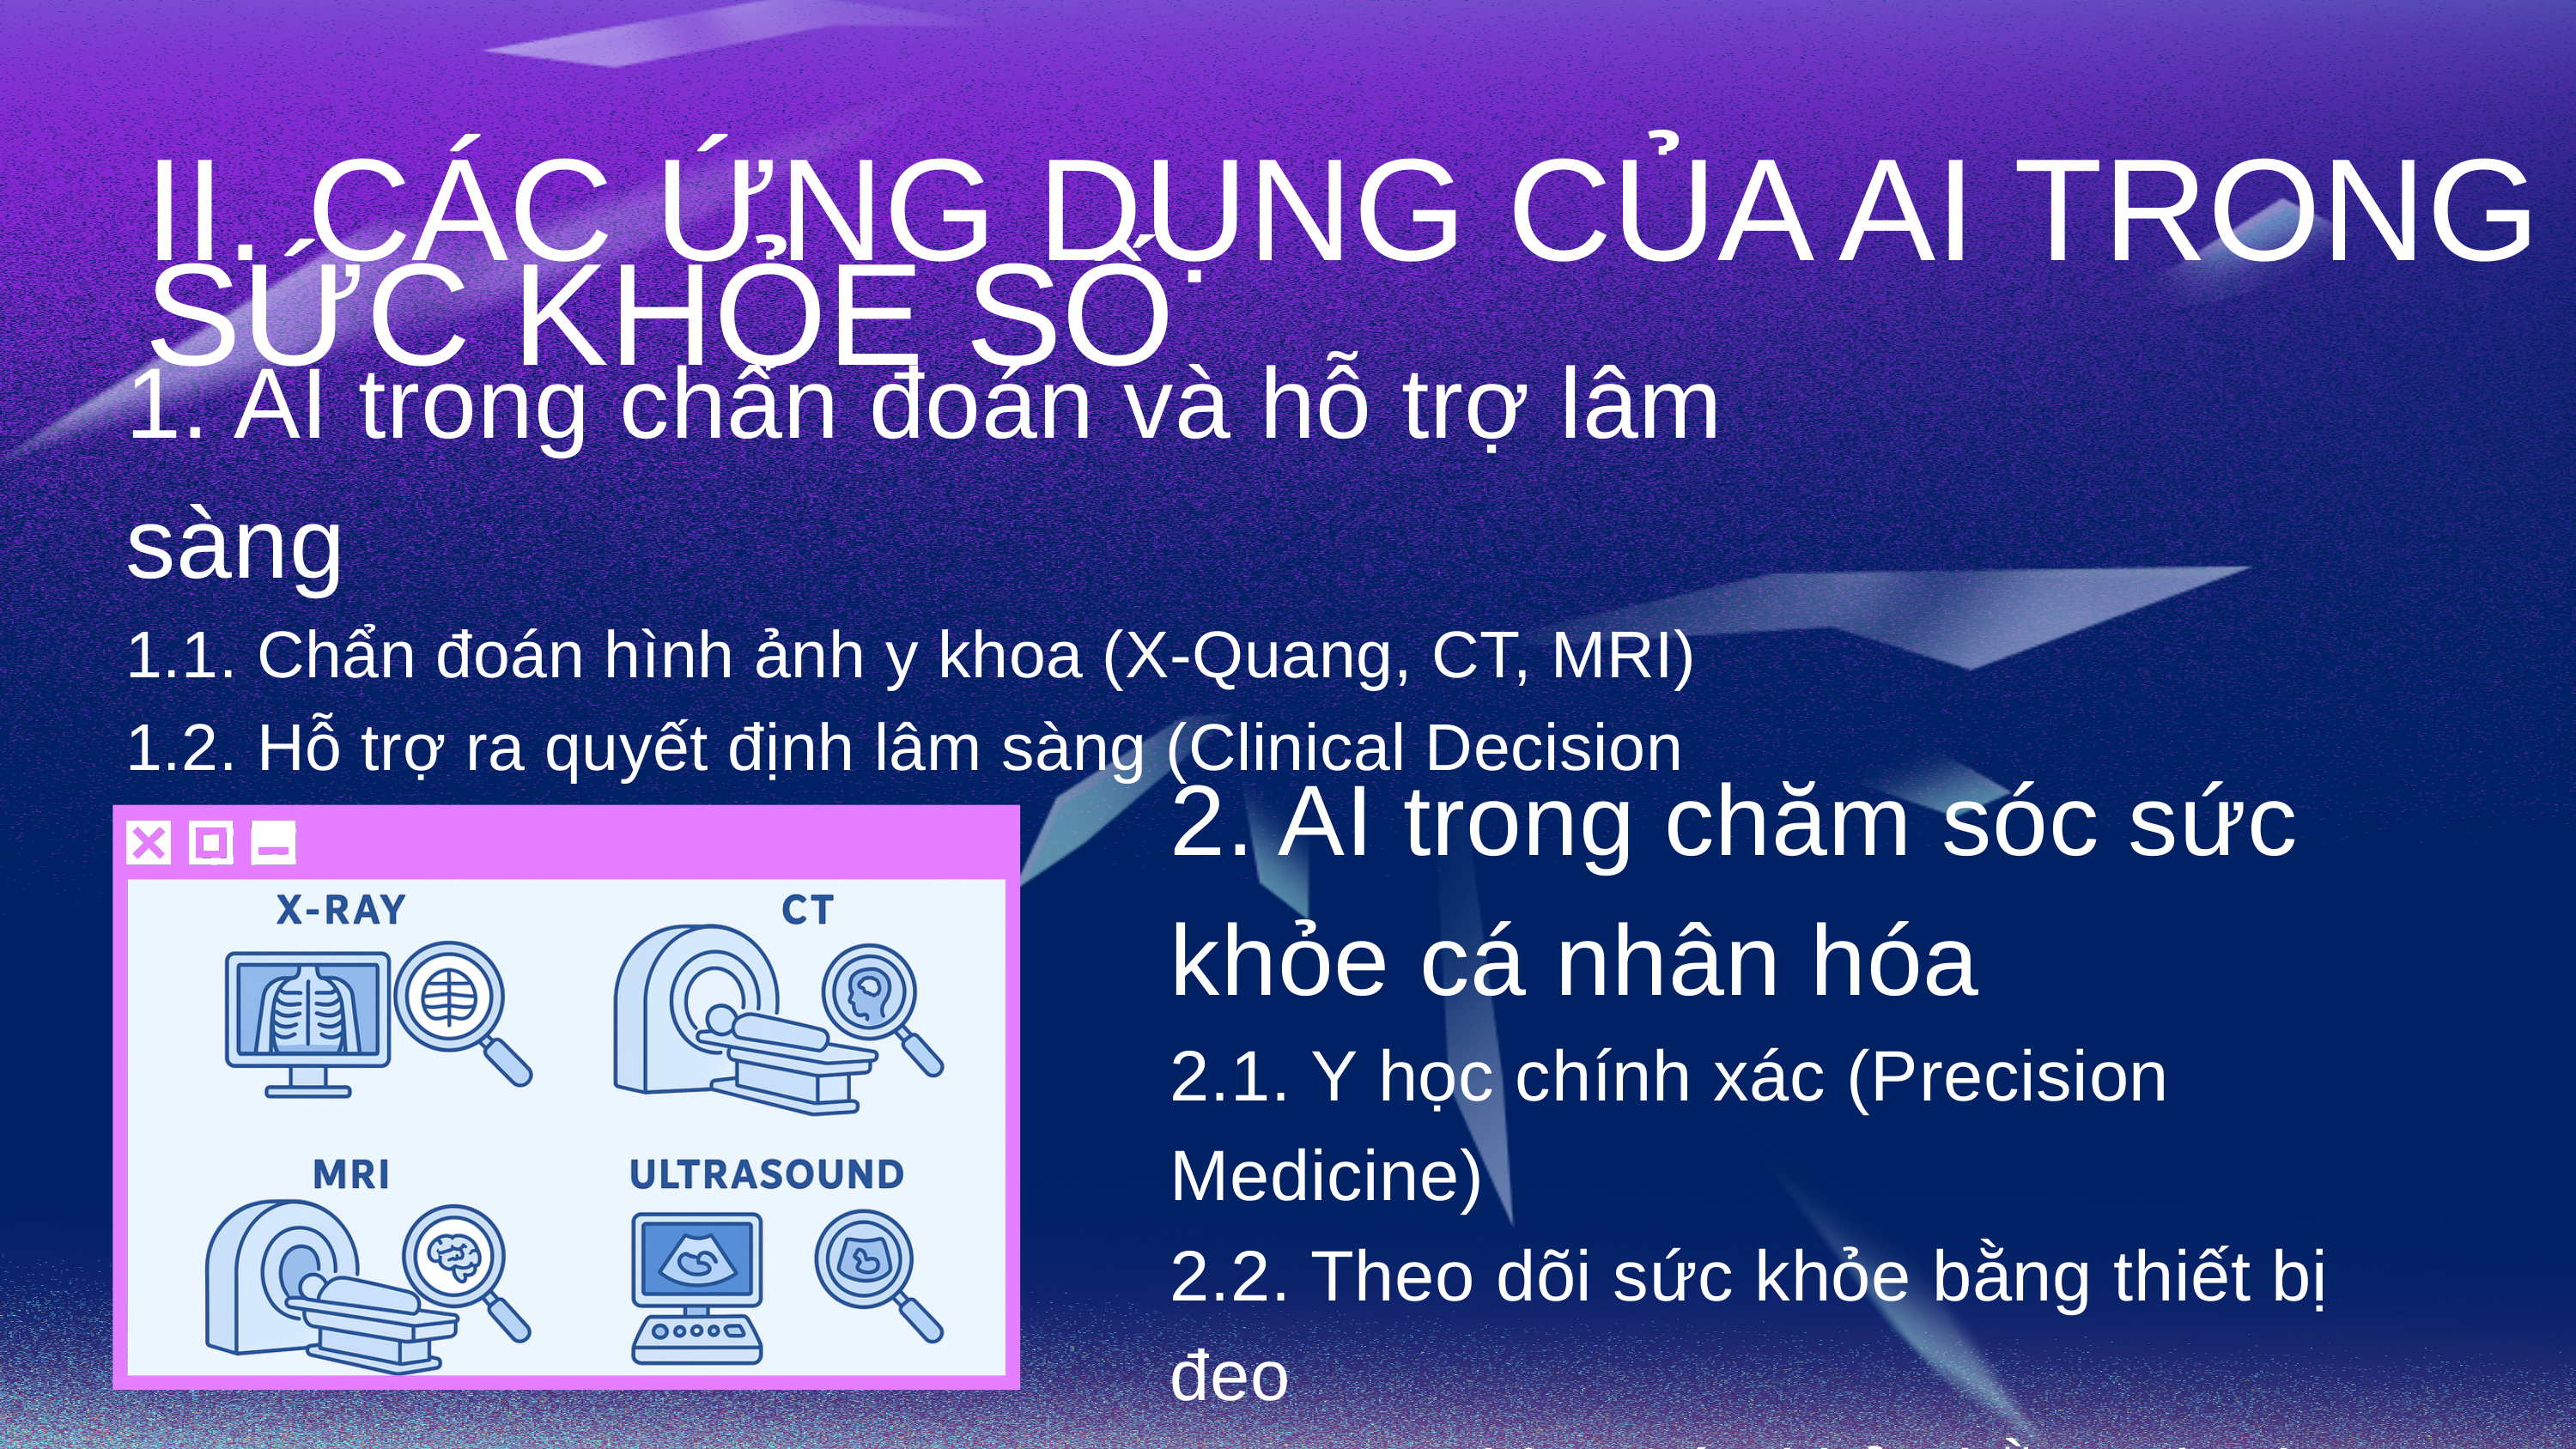

II. CÁC ỨNG DỤNG CỦA AI TRONG SỨC KHỎE SỐ

1. AI trong chẩn đoán và hỗ trợ lâm sàng
1.1. Chẩn đoán hình ảnh y khoa (X-Quang, CT, MRI)
1.2. Hỗ trợ ra quyết định lâm sàng (Clinical Decision Support System – CDSS)

2. AI trong chăm sóc sức khỏe cá nhân hóa
2.1. Y học chính xác (Precision Medicine)
2.2. Theo dõi sức khỏe bằng thiết bị đeo
2.3. Coaching sức khỏe bằng chatbot AI